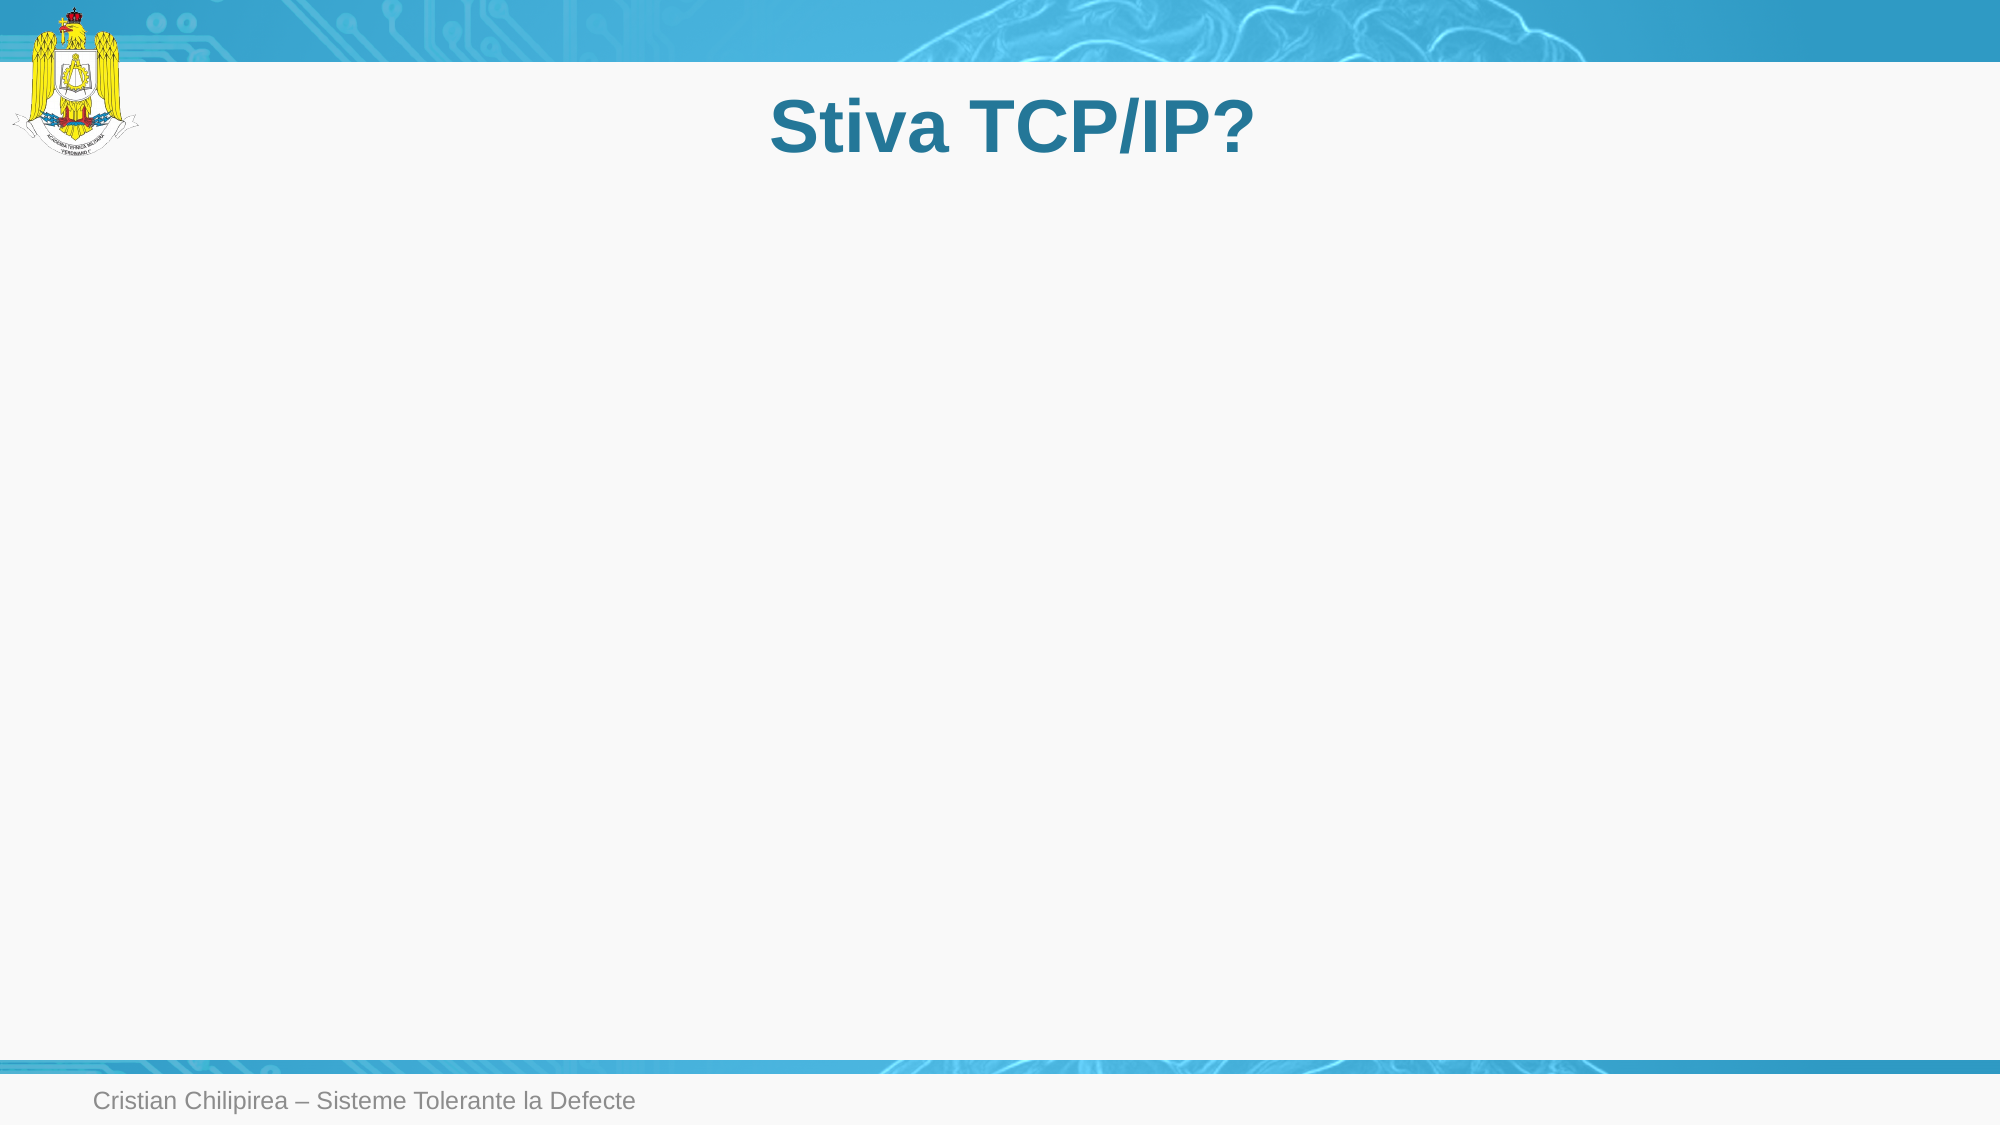

# Stiva TCP/IP?

Cristian Chilipirea – Sisteme Tolerante la Defecte